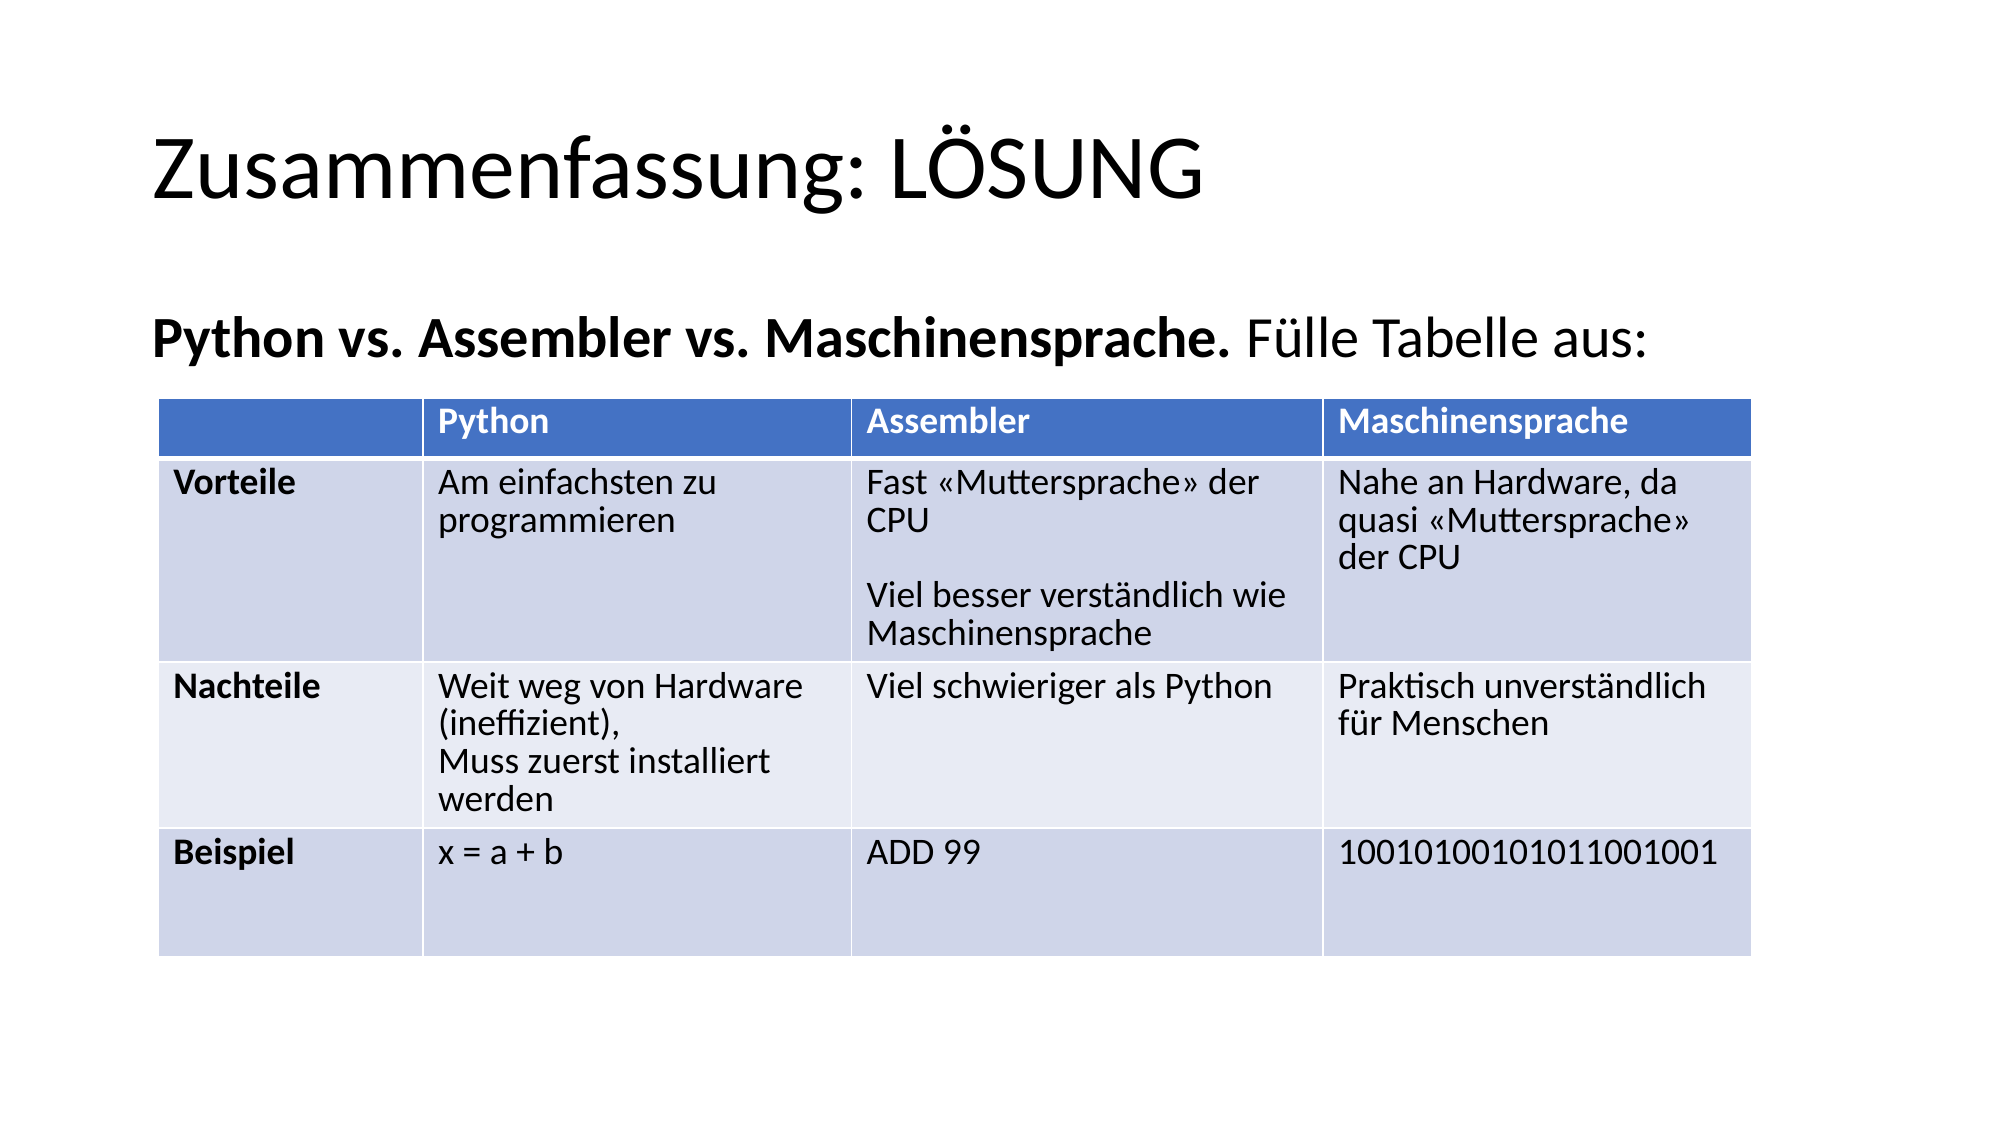

# Zusammenfassung: LÖSUNG
Python vs. Assembler vs. Maschinensprache. Fülle Tabelle aus:
|  | Python | Assembler | Maschinensprache |
| --- | --- | --- | --- |
| Vorteile | Am einfachsten zu programmieren | Fast «Muttersprache» der CPU Viel besser verständlich wie Maschinensprache | Nahe an Hardware, da quasi «Muttersprache» der CPU |
| Nachteile | Weit weg von Hardware (ineffizient), Muss zuerst installiert werden | Viel schwieriger als Python | Praktisch unverständlich für Menschen |
| Beispiel | x = a + b | ADD 99 | 10010100101011001001 |